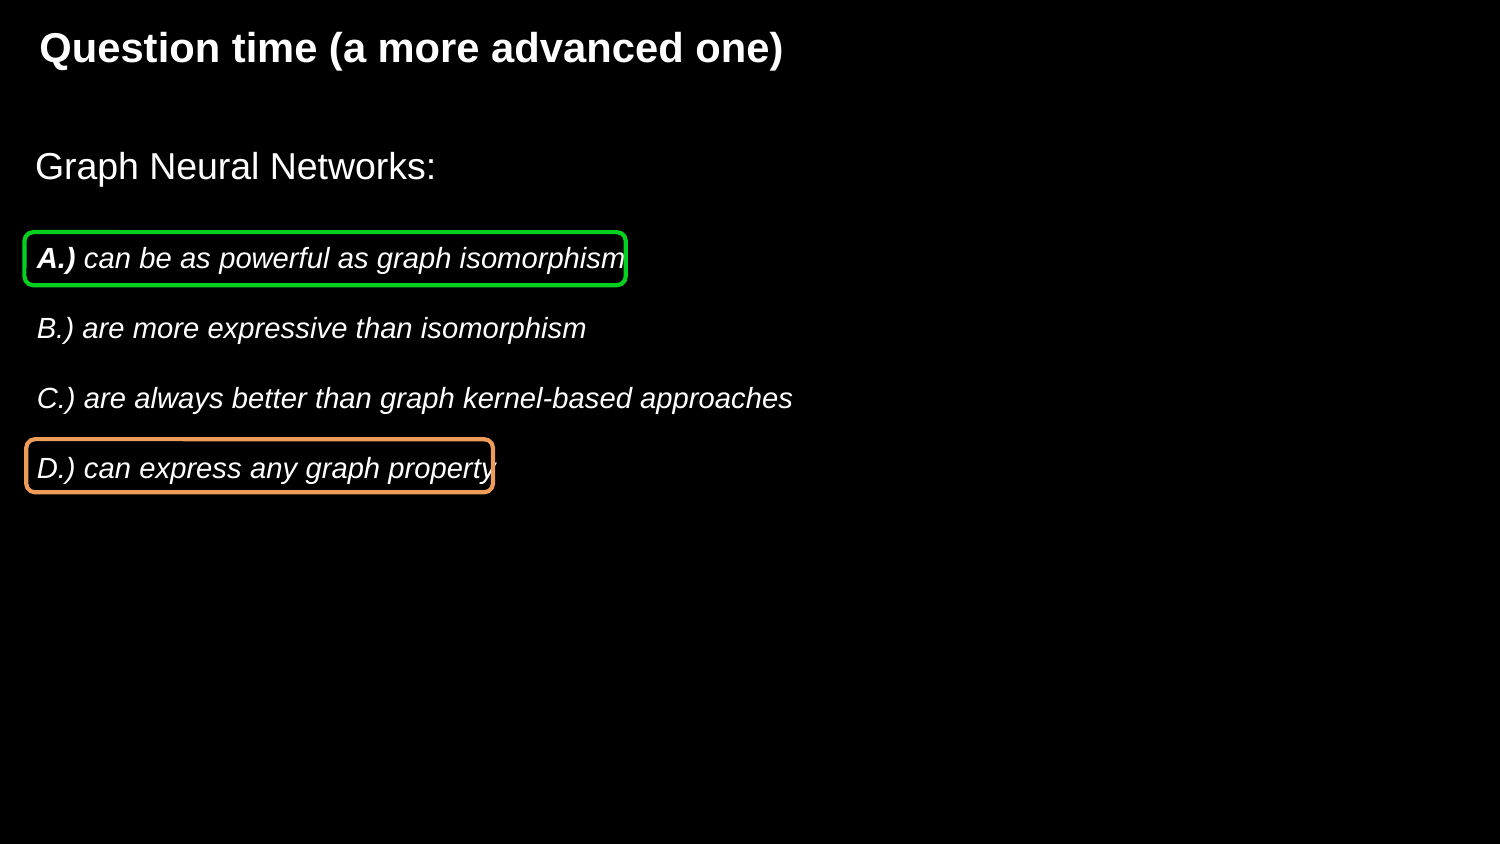

# Question time (a more advanced one)
Graph Neural Networks:

A.) can be as powerful as graph isomorphism

B.) are more expressive than isomorphism

C.) are always better than graph kernel-based approaches

D.) can express any graph property